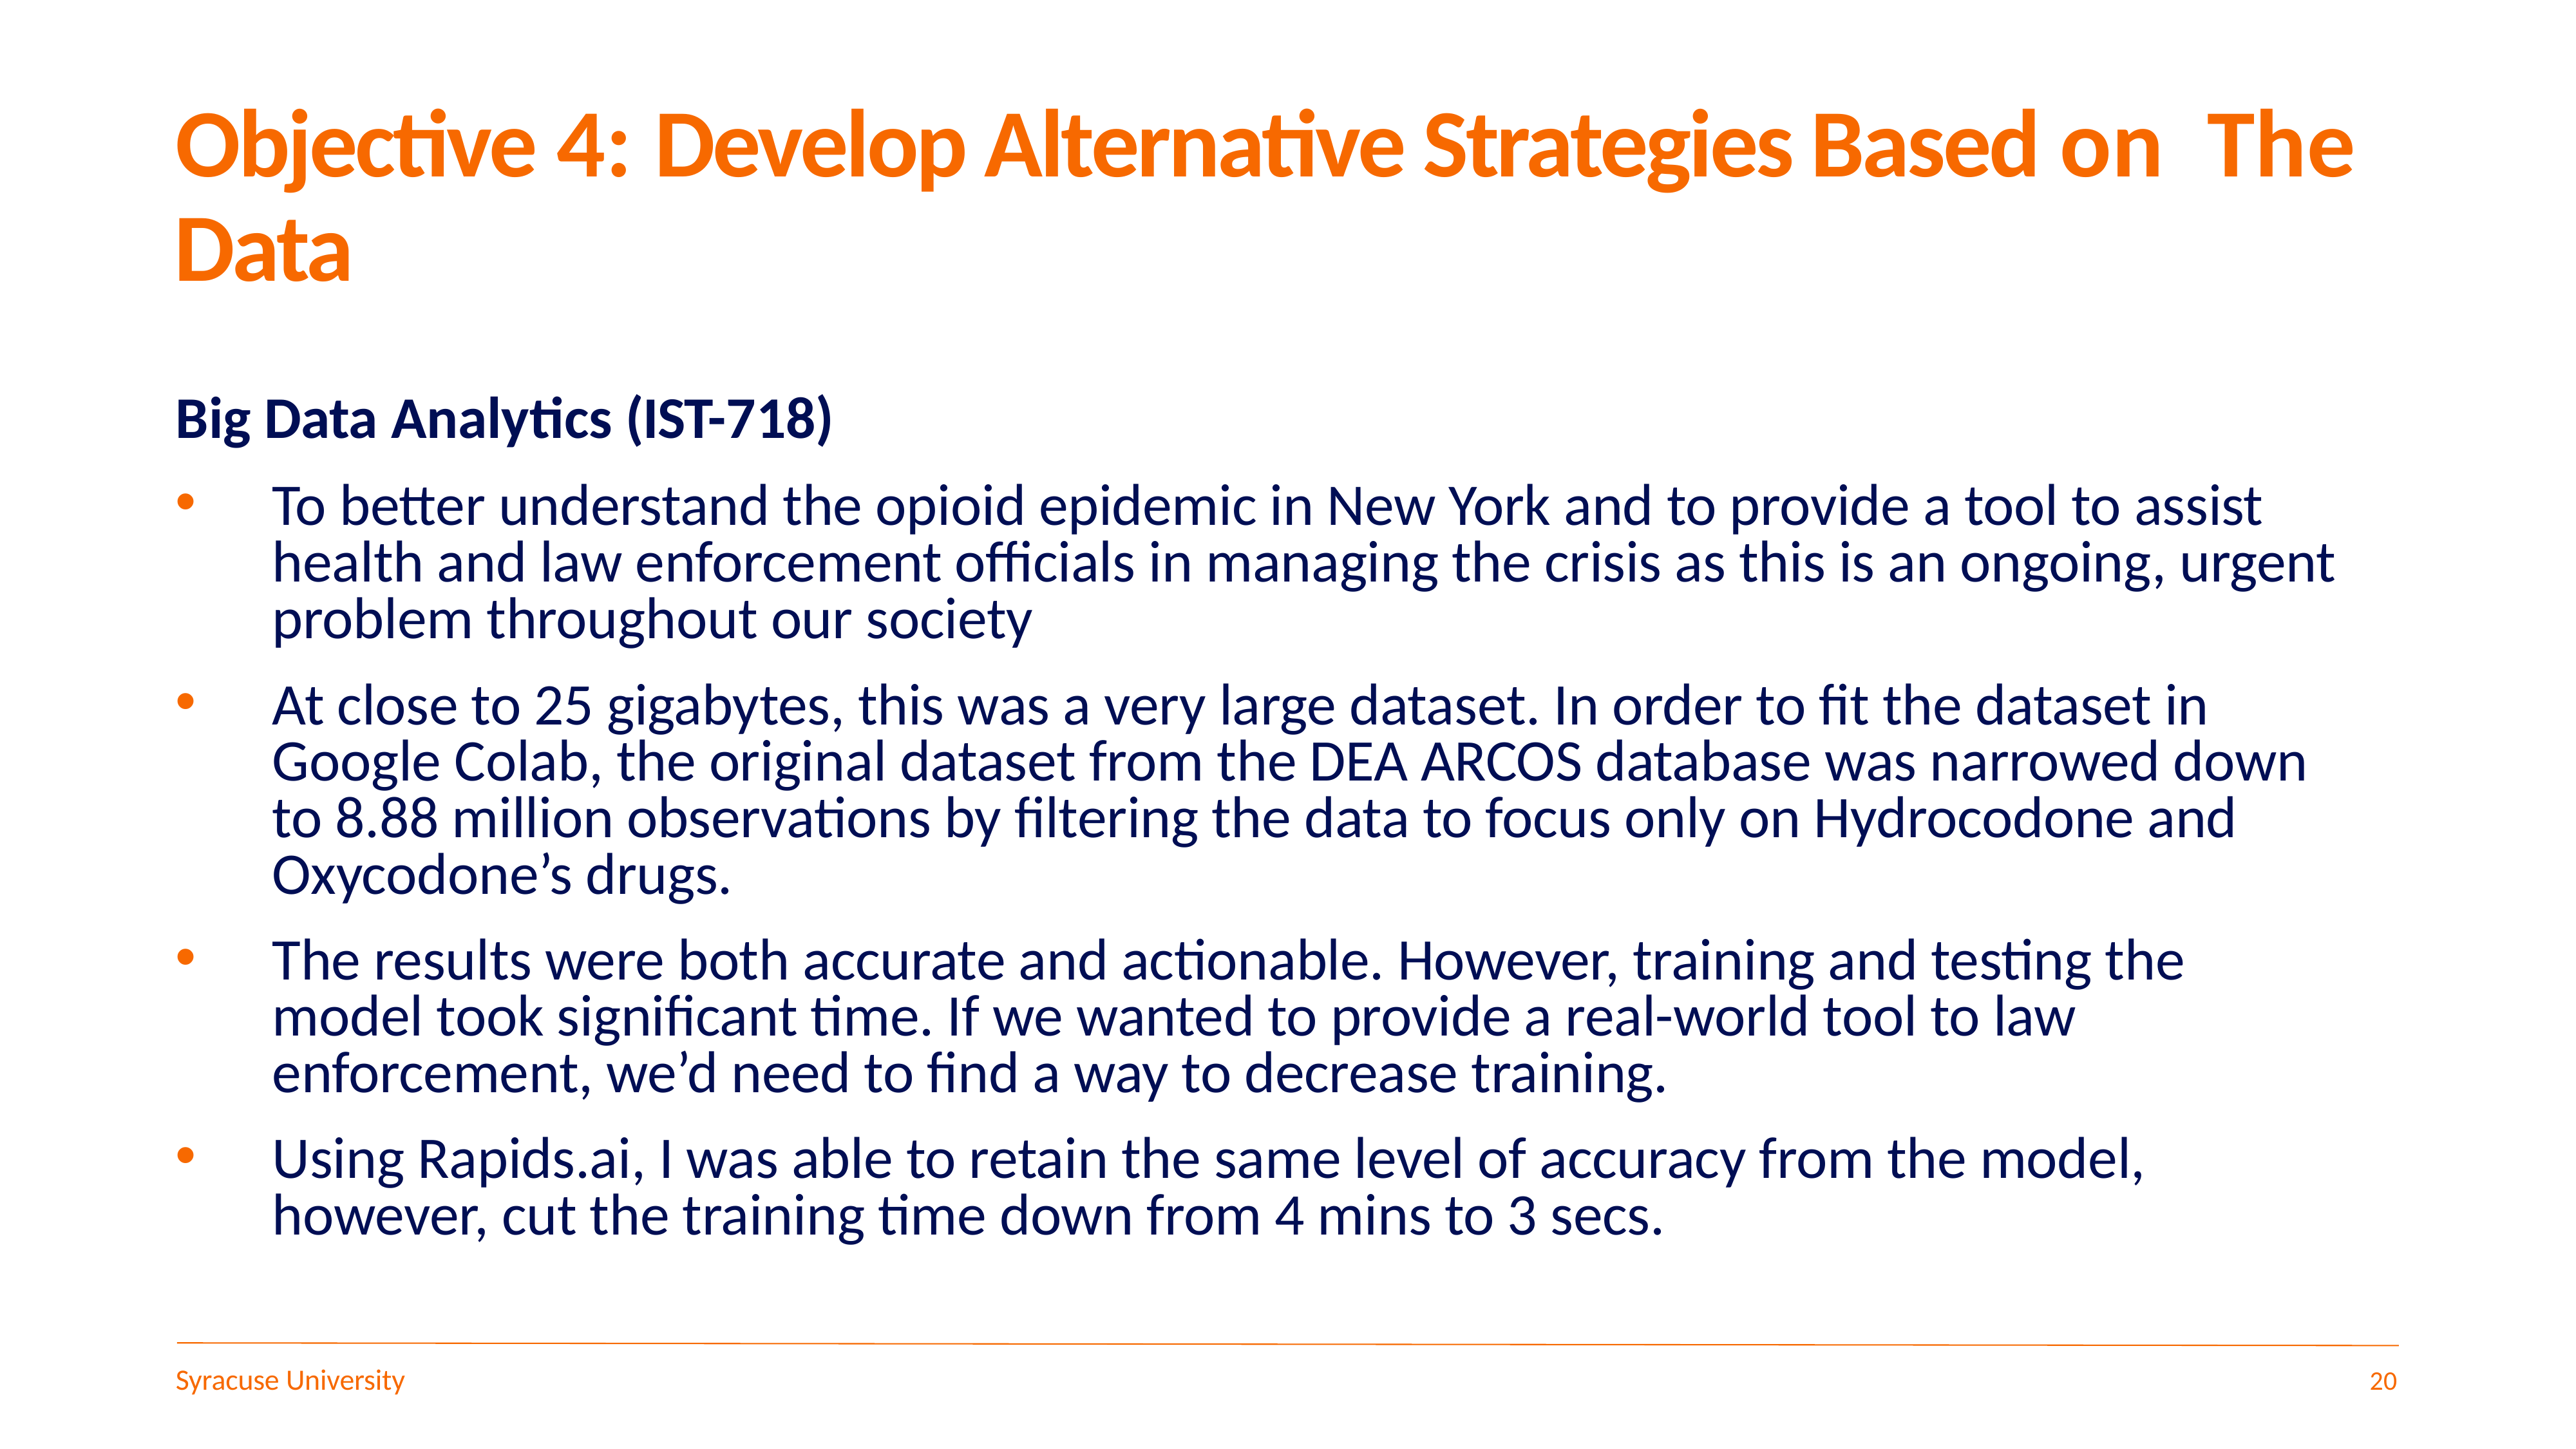

# Objective 4: Develop Alternative Strategies Based on  The Data
Big Data Analytics (IST-718)
To better understand the opioid epidemic in New York and to provide a tool to assist health and law enforcement officials in managing the crisis as this is an ongoing, urgent problem throughout our society
At close to 25 gigabytes, this was a very large dataset. In order to fit the dataset in Google Colab, the original dataset from the DEA ARCOS database was narrowed down to 8.88 million observations by filtering the data to focus only on Hydrocodone and Oxycodone’s drugs.
The results were both accurate and actionable. However, training and testing the model took significant time. If we wanted to provide a real-world tool to law enforcement, we’d need to find a way to decrease training.
Using Rapids.ai, I was able to retain the same level of accuracy from the model, however, cut the training time down from 4 mins to 3 secs.
Syracuse University
20